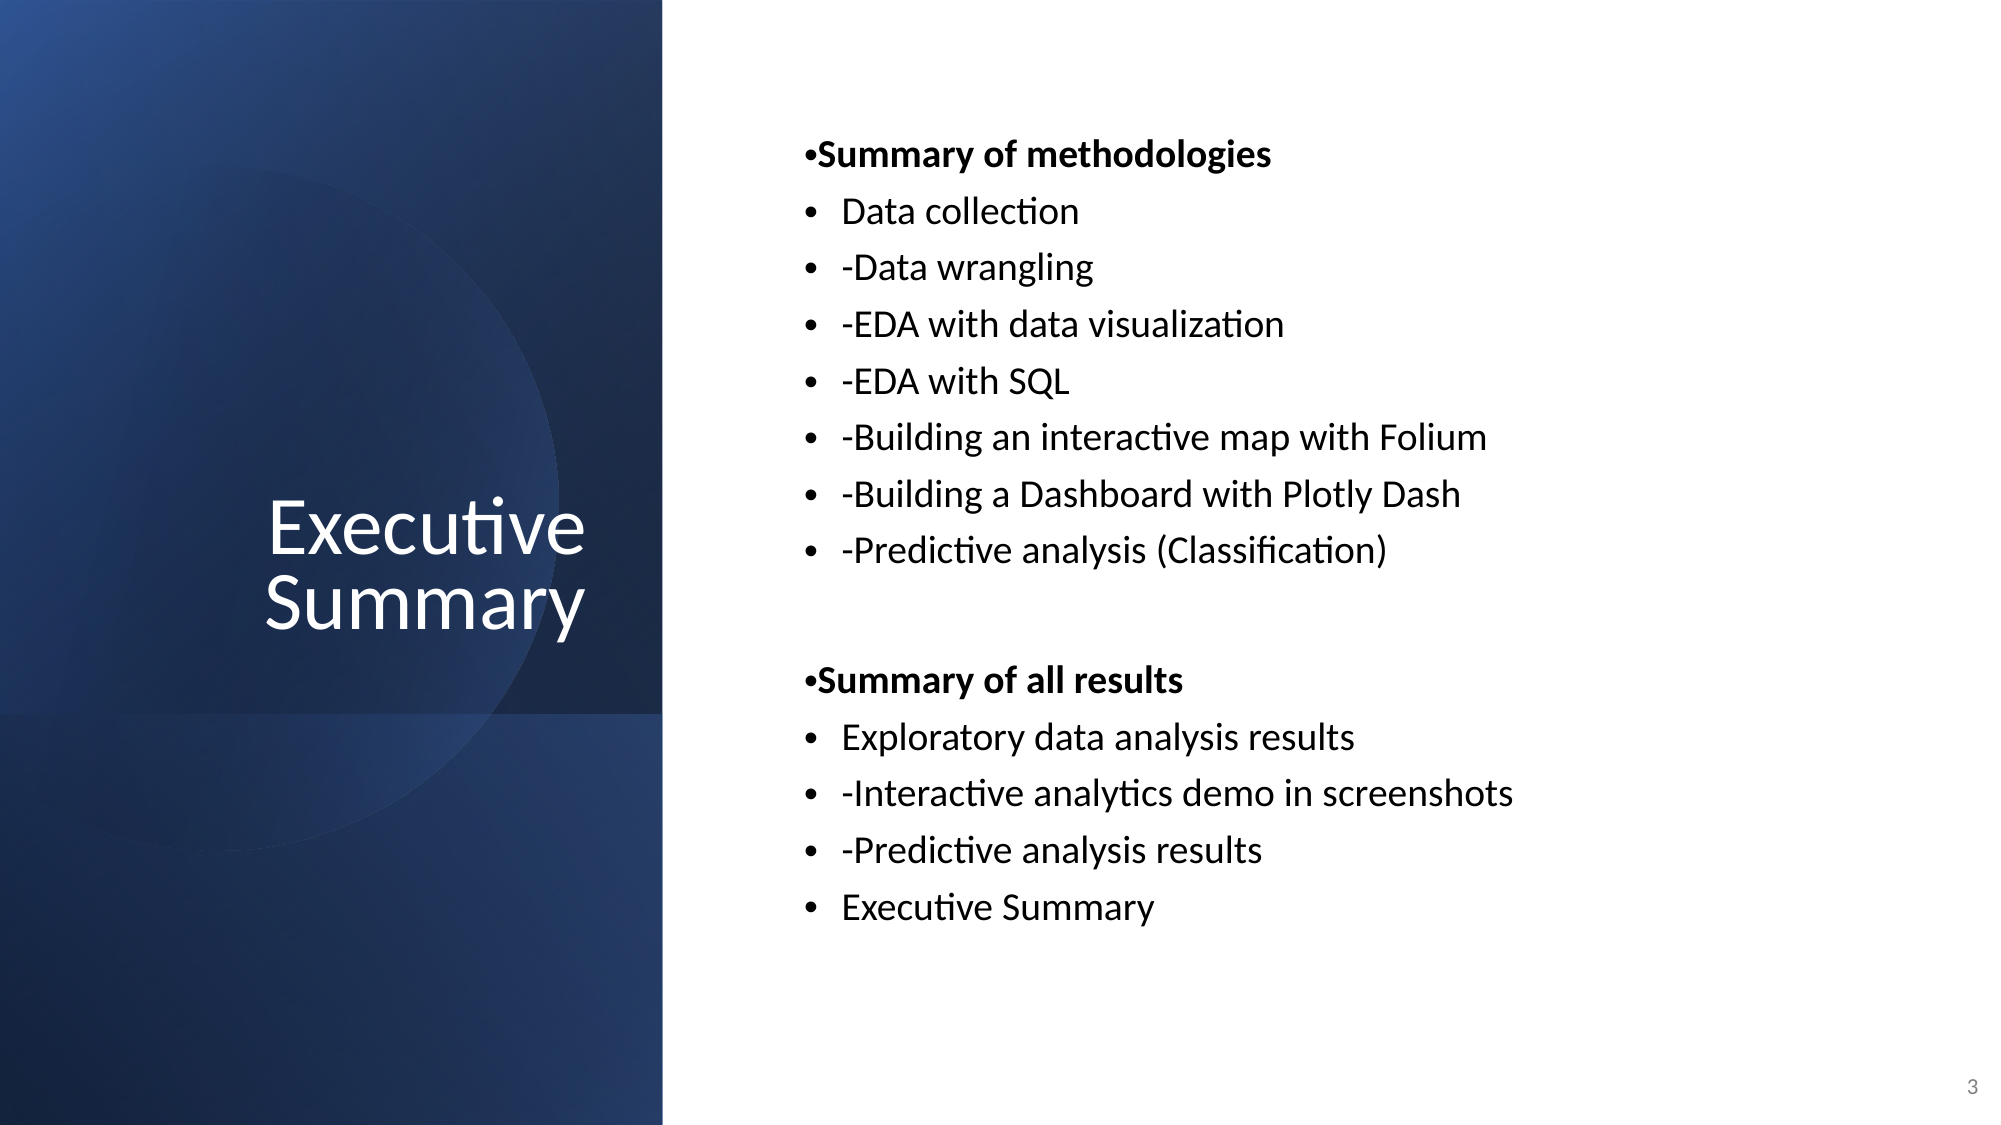

Executive Summary
Summary of methodologies
Data collection
-Data wrangling
-EDA with data visualization
-EDA with SQL
-Building an interactive map with Folium
-Building a Dashboard with Plotly Dash
-Predictive analysis (Classification)

Summary of all results
Exploratory data analysis results
-Interactive analytics demo in screenshots
-Predictive analysis results
Executive Summary

3